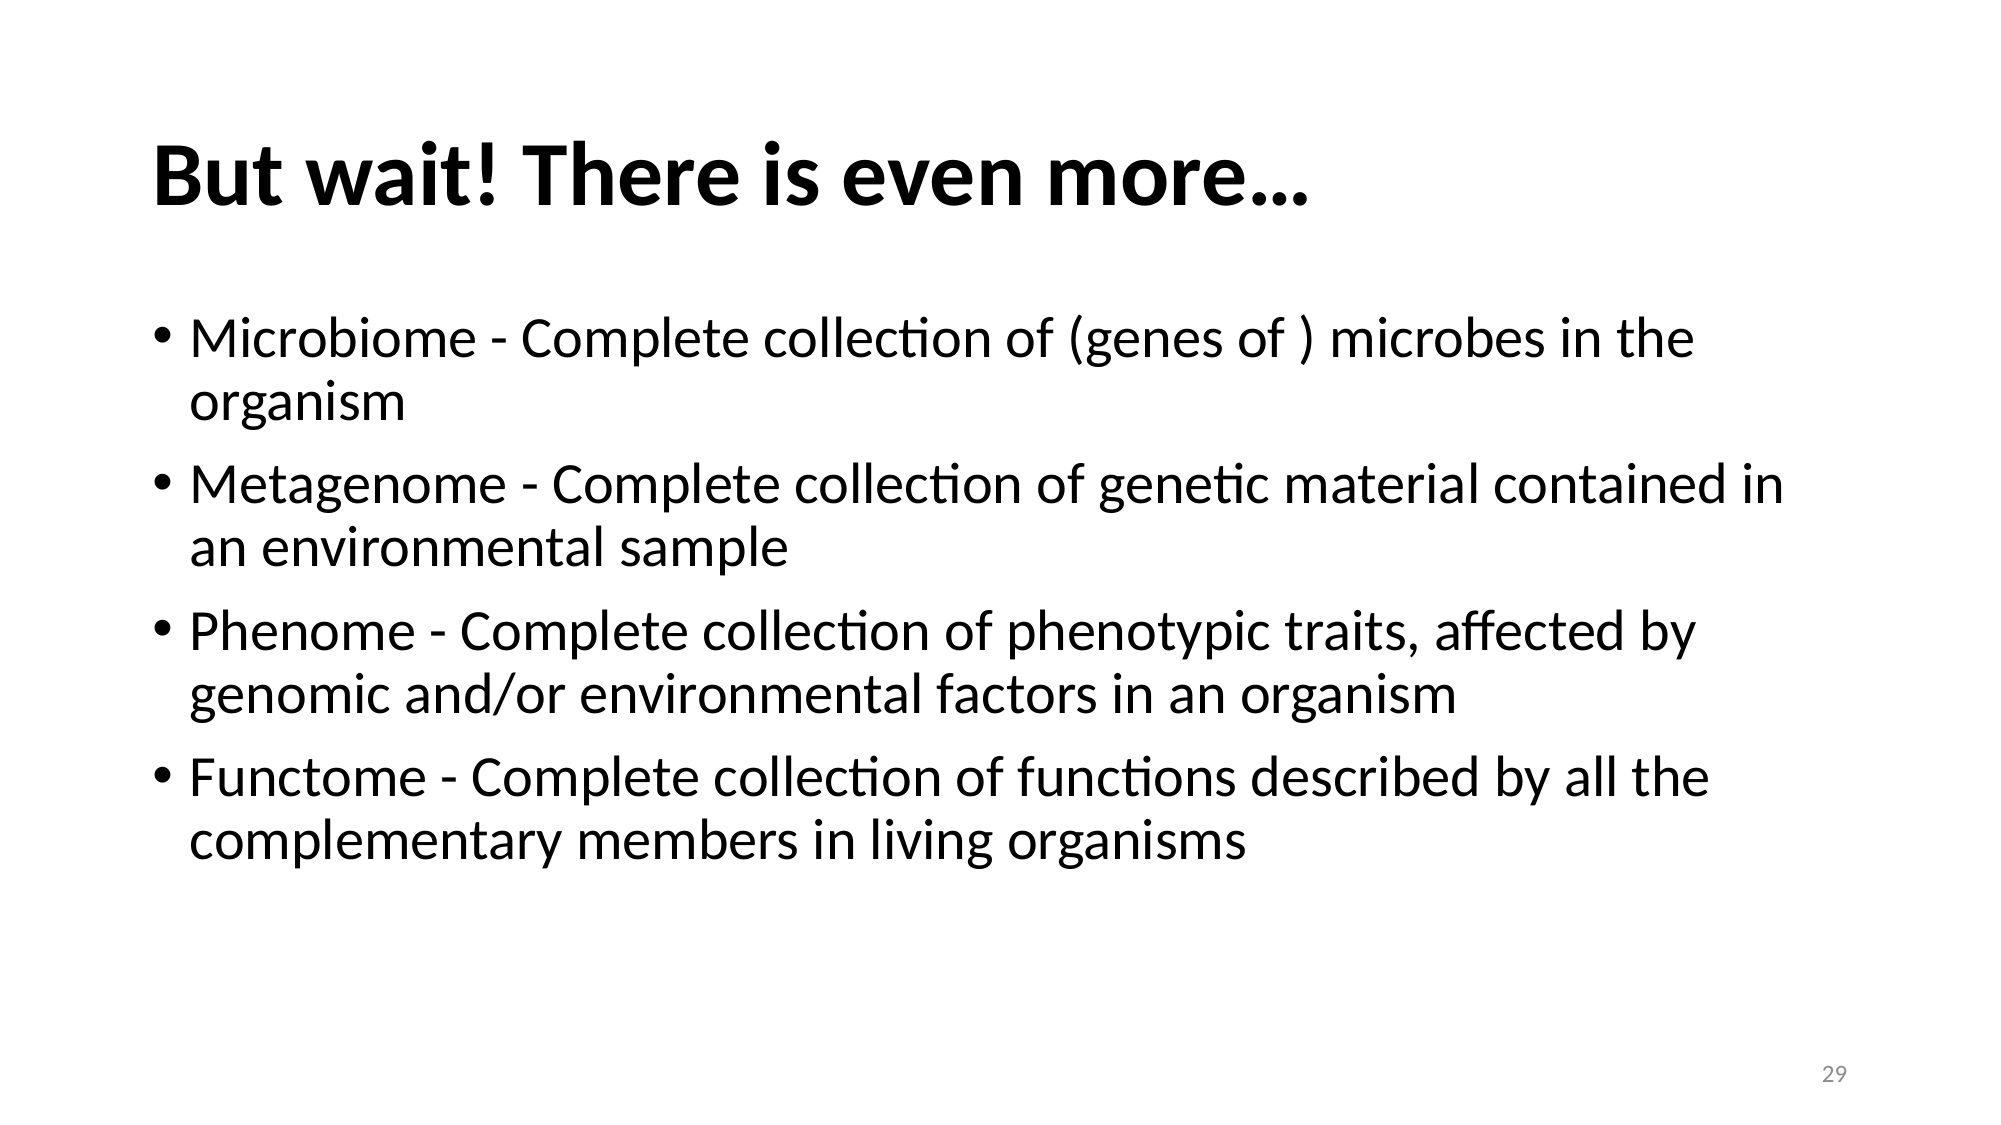

# But wait! There is even more…
Microbiome - Complete collection of (genes of ) microbes in the organism
Metagenome - Complete collection of genetic material contained in an environmental sample
Phenome - Complete collection of phenotypic traits, affected by genomic and/or environmental factors in an organism
Functome - Complete collection of functions described by all the complementary members in living organisms
29